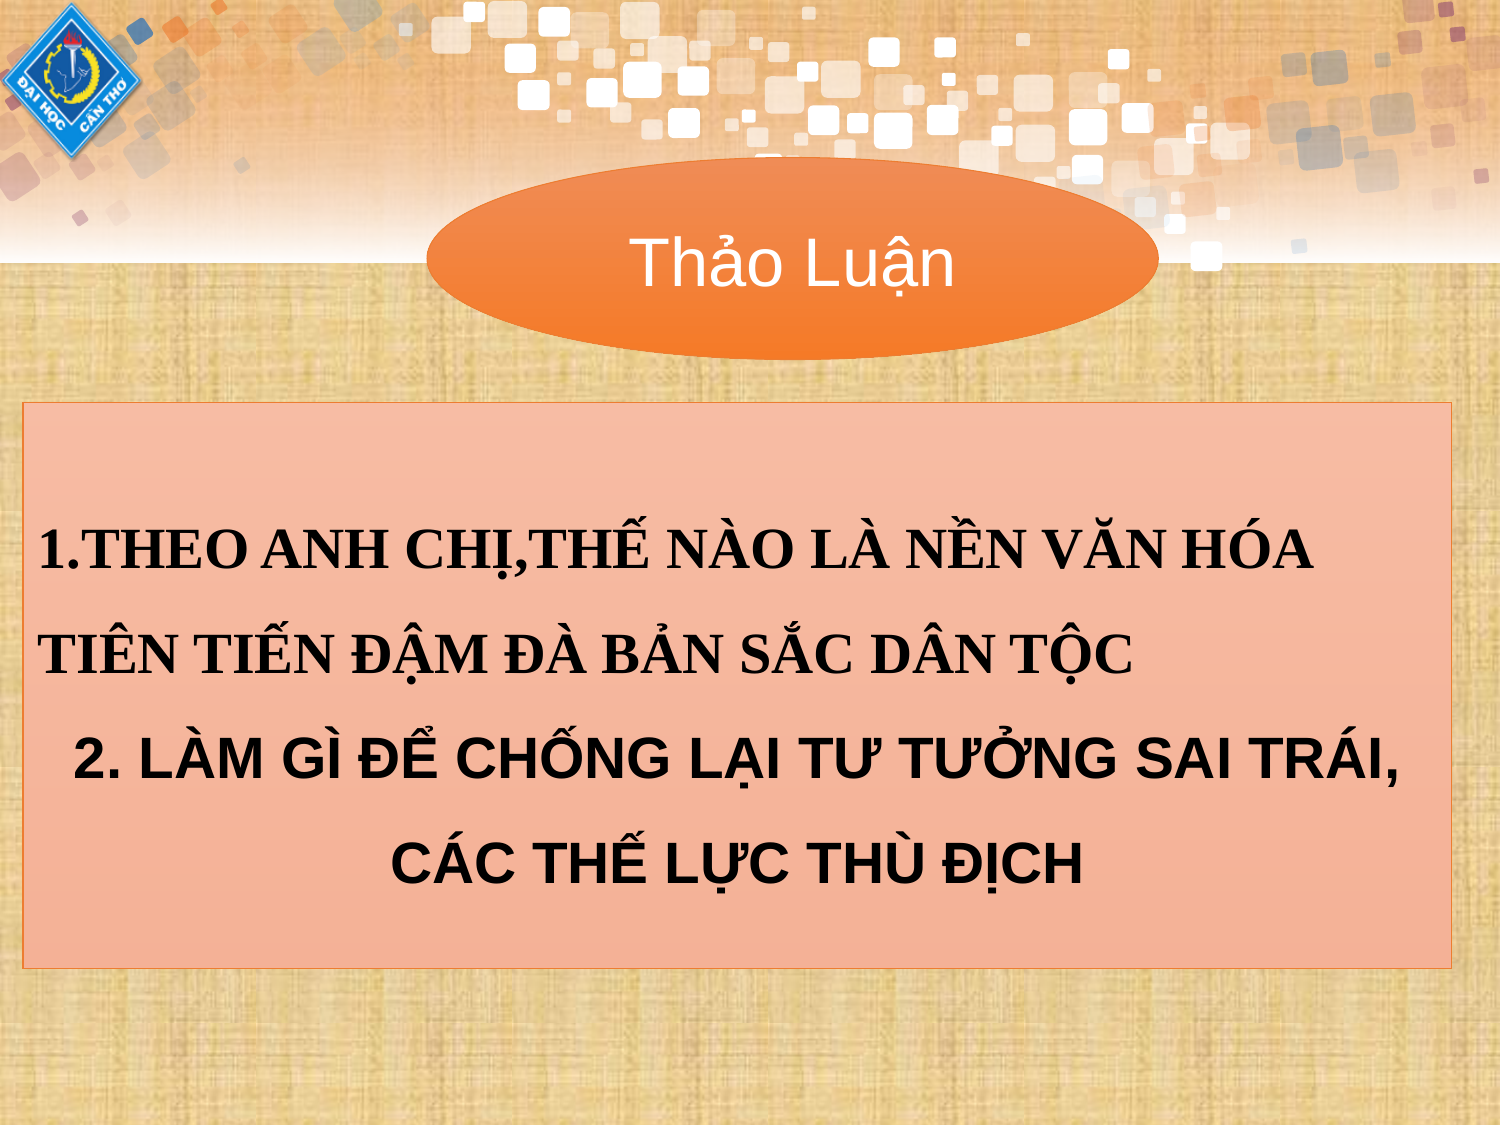

Thảo Luận
1.THEO ANH CHỊ,THẾ NÀO LÀ NỀN VĂN HÓA TIÊN TIẾN ĐẬM ĐÀ BẢN SẮC DÂN TỘC
2. LÀM GÌ ĐỂ CHỐNG LẠI TƯ TƯỞNG SAI TRÁI, CÁC THẾ LỰC THÙ ĐỊCH